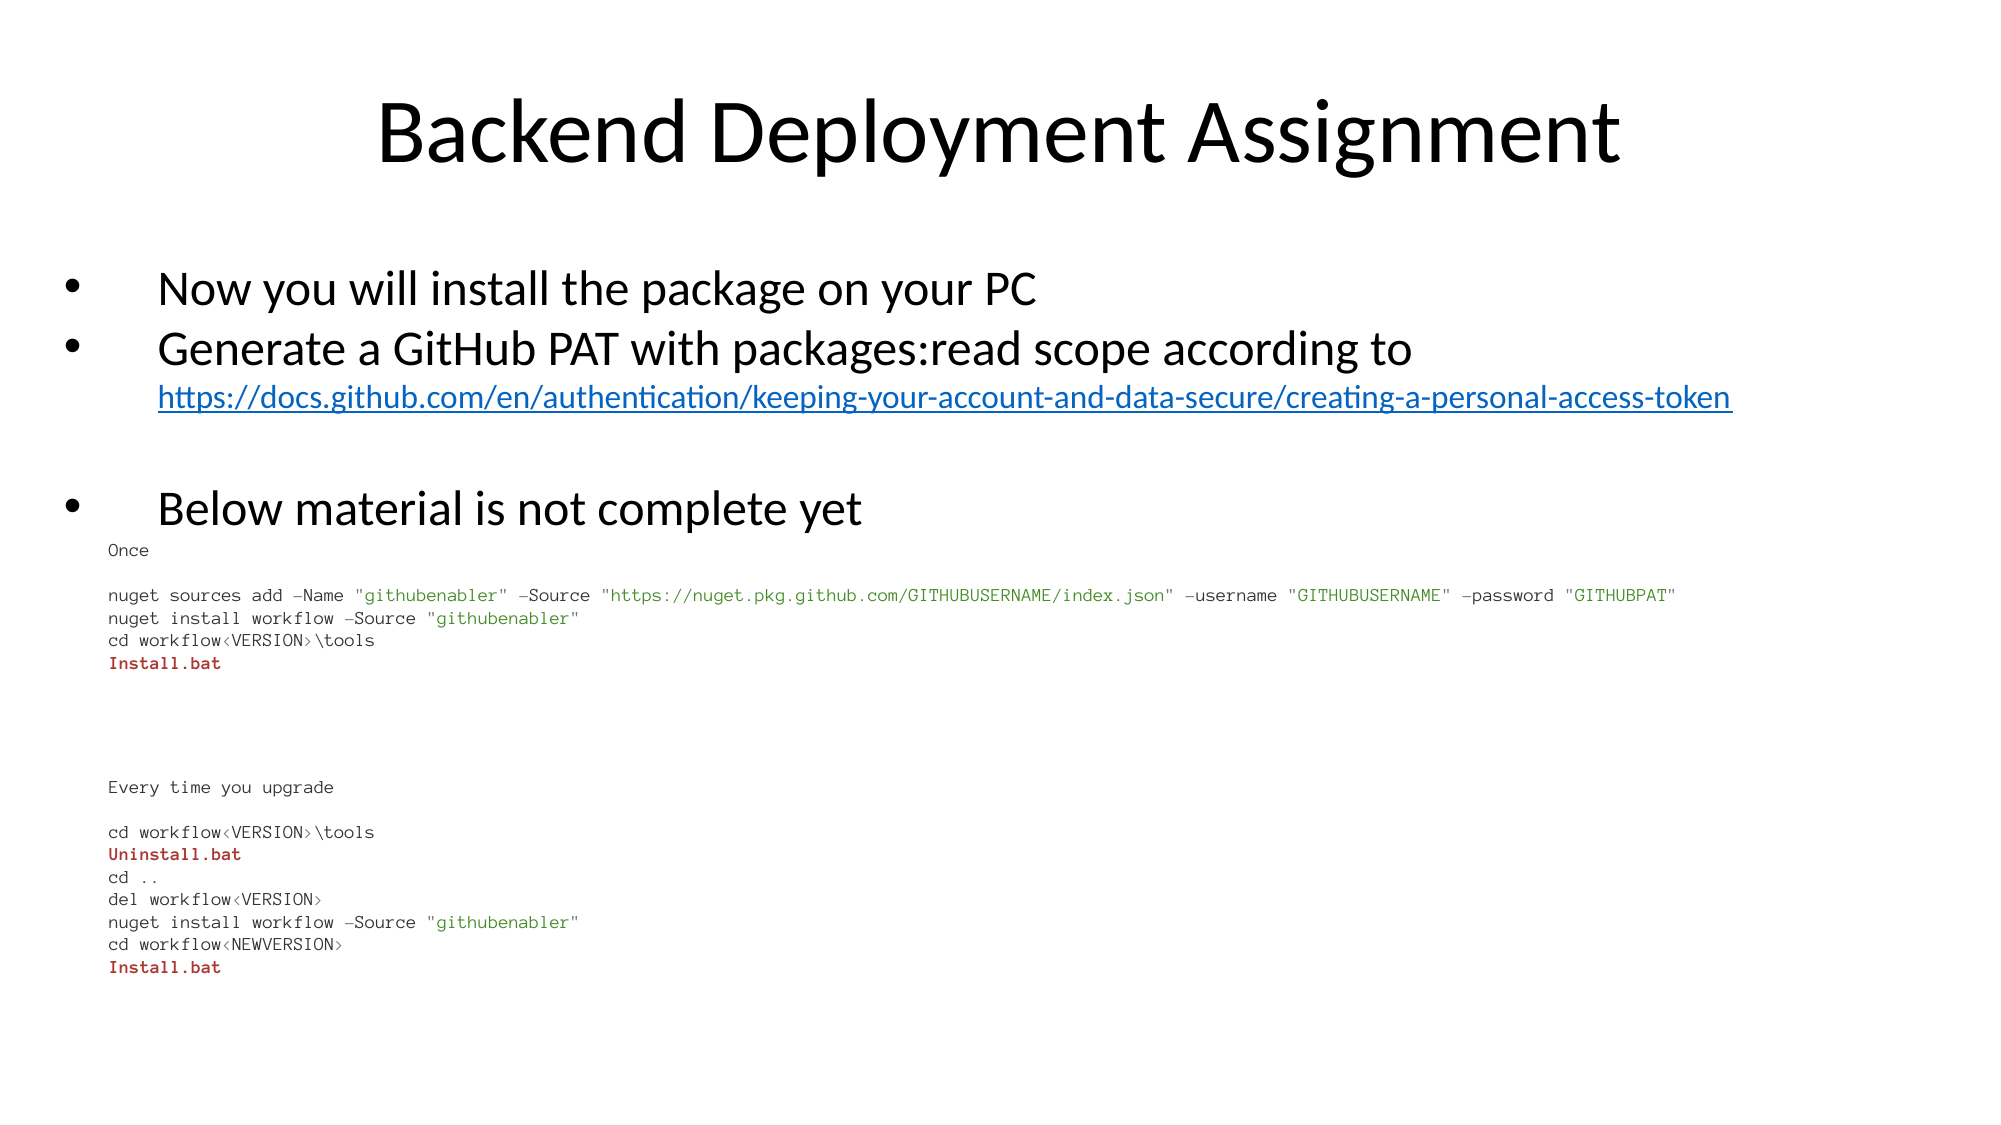

Backend Deployment Assignment
Now you will install the package on your PC
Generate a GitHub PAT with packages:read scope according to https://docs.github.com/en/authentication/keeping-your-account-and-data-secure/creating-a-personal-access-token

Below material is not complete yet

Once

nuget sources add -Name "githubenabler" -Source "https://nuget.pkg.github.com/GITHUBUSERNAME/index.json" -username "GITHUBUSERNAME" -password "GITHUBPAT"
nuget install workflow -Source "githubenabler"
cd workflow<VERSION>\tools
Install.bat
Every time you upgrade
cd workflow<VERSION>\tools
Uninstall.bat
cd ..
del workflow<VERSION>
nuget install workflow -Source "githubenabler"
cd workflow<NEWVERSION>
Install.bat